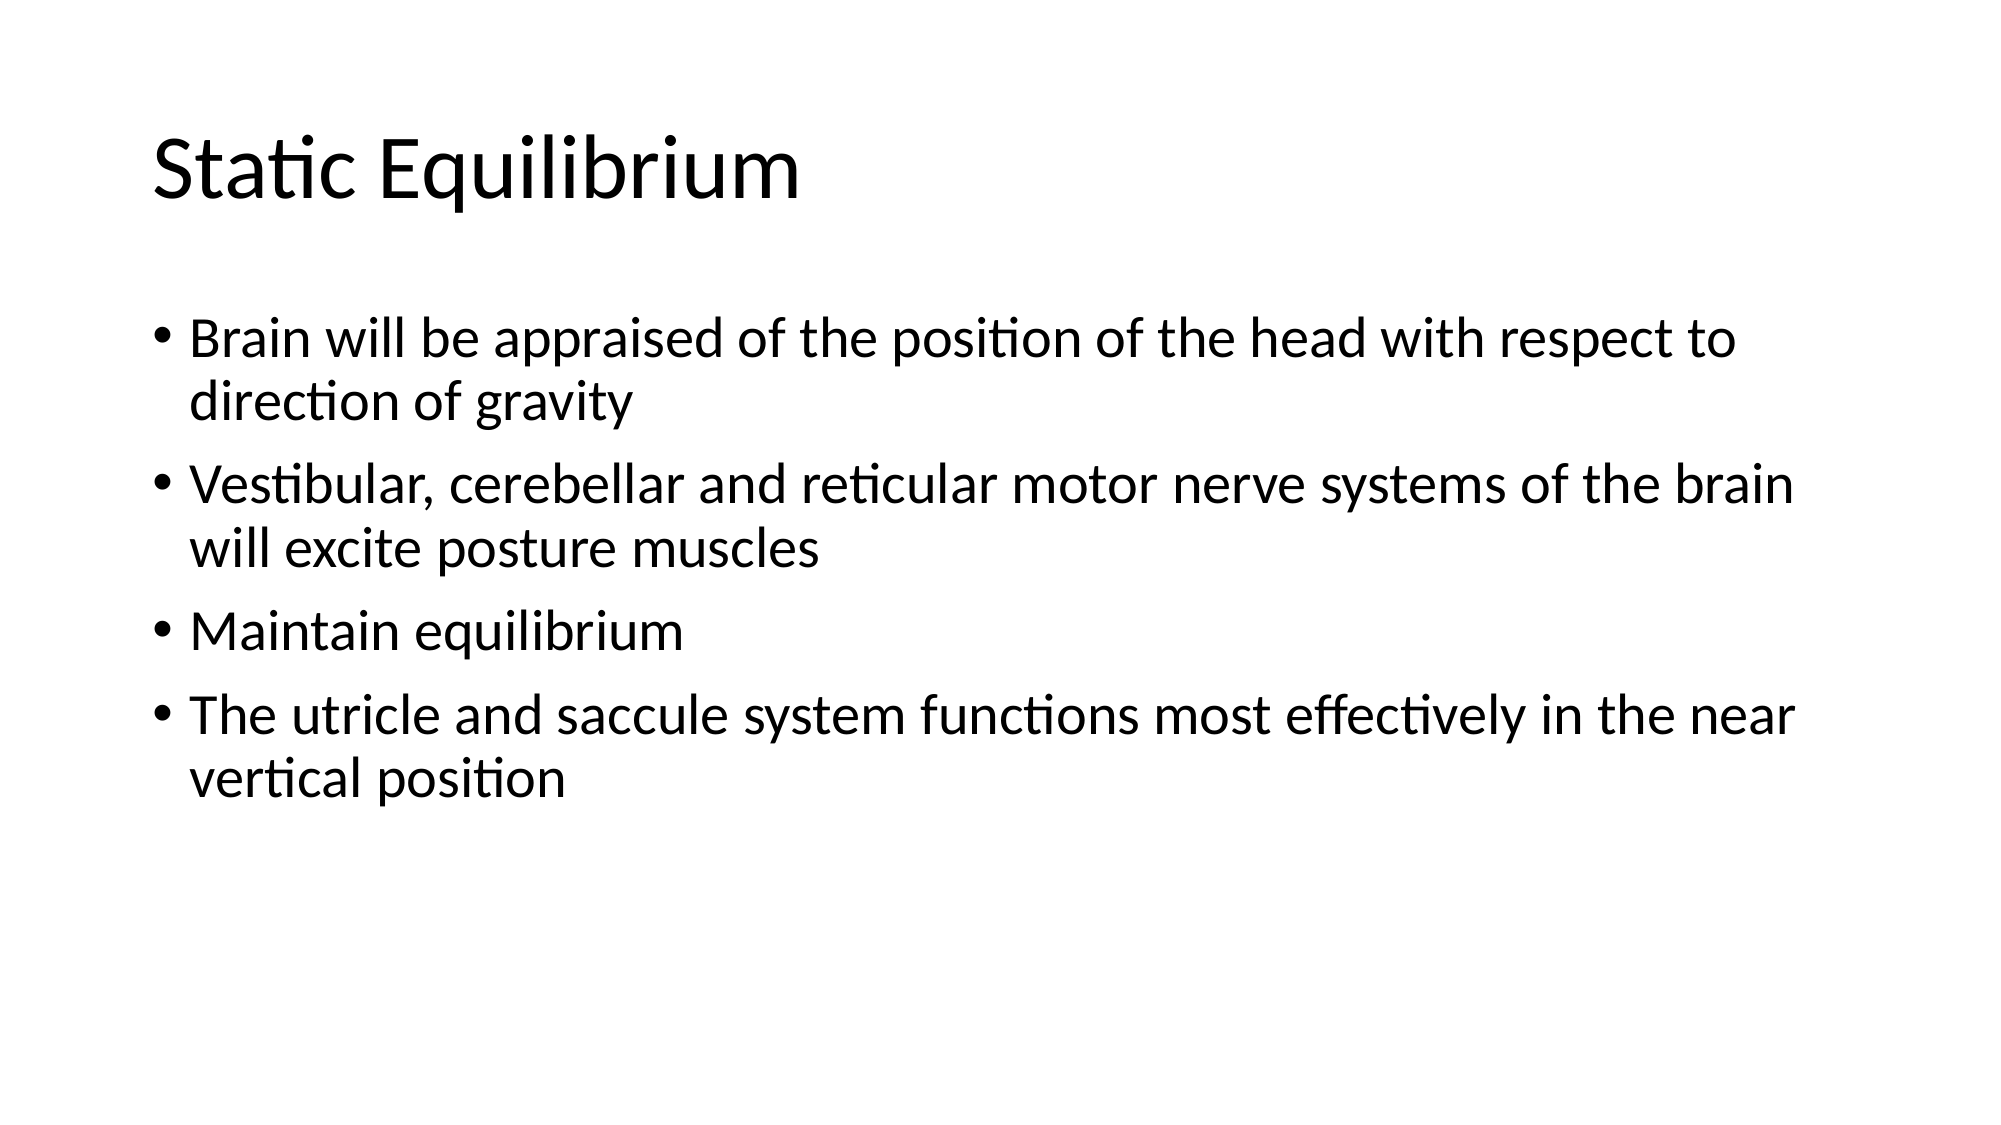

# Static Equilibrium
Brain will be appraised of the position of the head with respect to direction of gravity
Vestibular, cerebellar and reticular motor nerve systems of the brain will excite posture muscles
Maintain equilibrium
The utricle and saccule system functions most effectively in the near vertical position